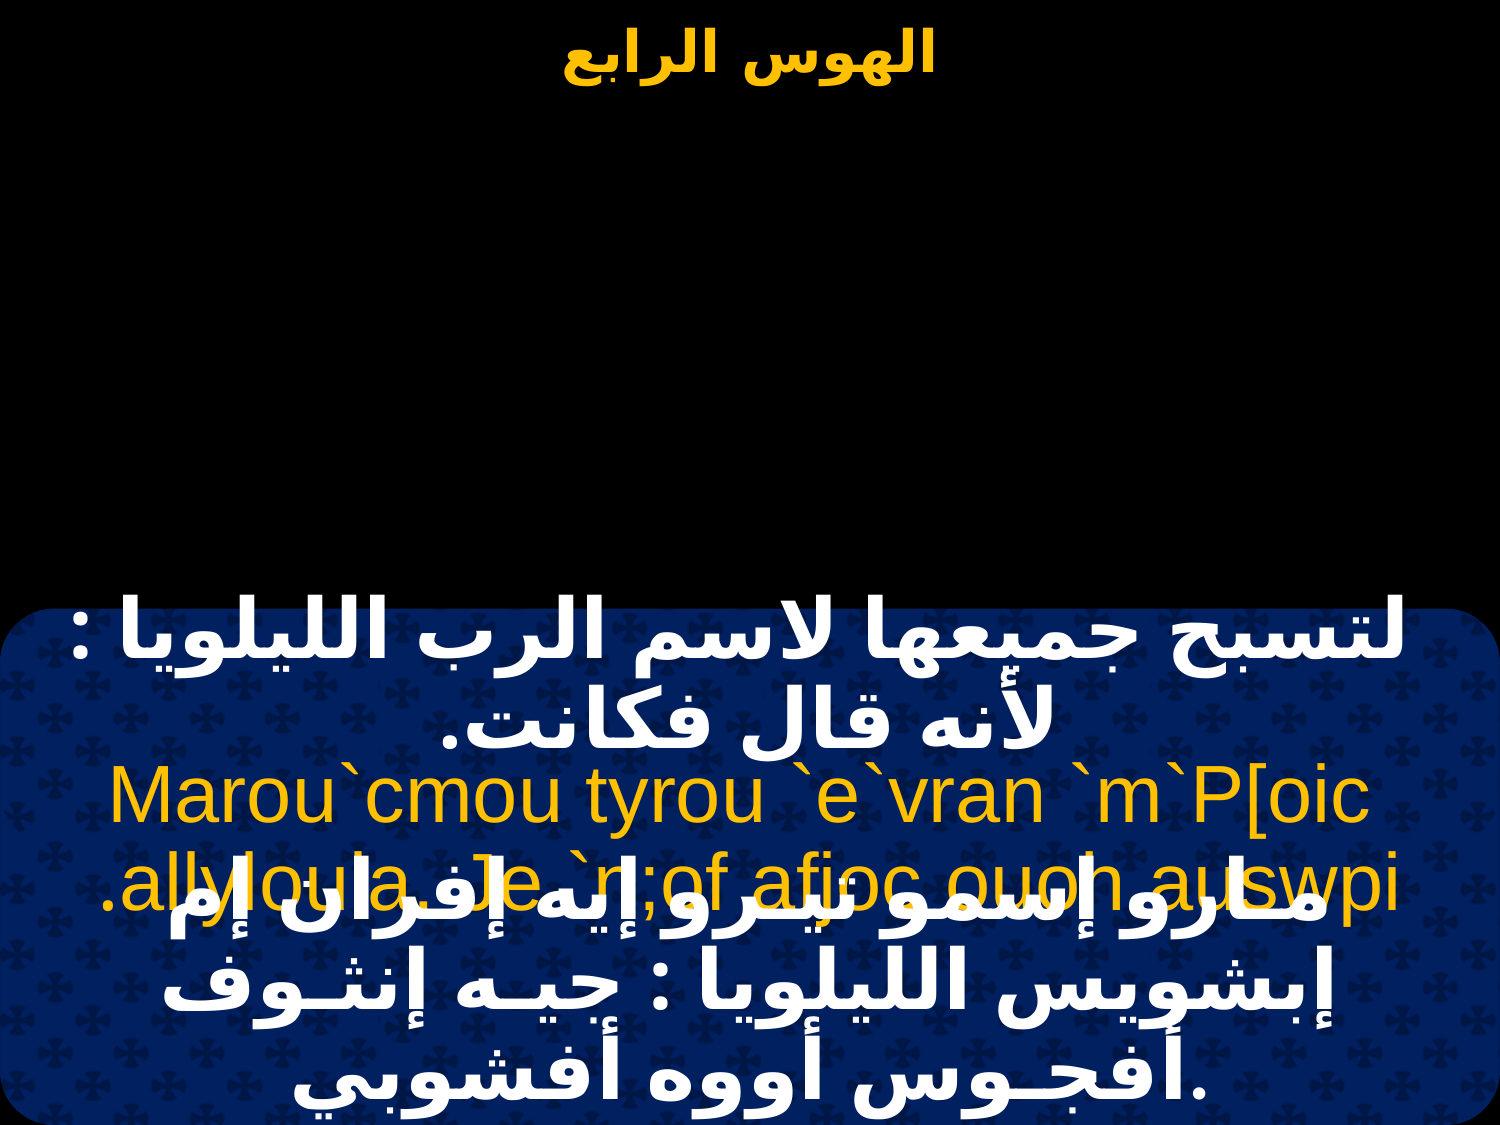

لتسبح جميعها لاسم الرب الليلويا : لأنه قال فكانت.
 Marou`cmou tyrou `e`vran `m`P[oic allylouia. Je `n;of afjoc ouoh auswpi.
مـارو إسمو تيـرو إيه إفران إم إبشويس الليلويا : جيـه إنثـوف أفجـوس أووه أفشوبي.